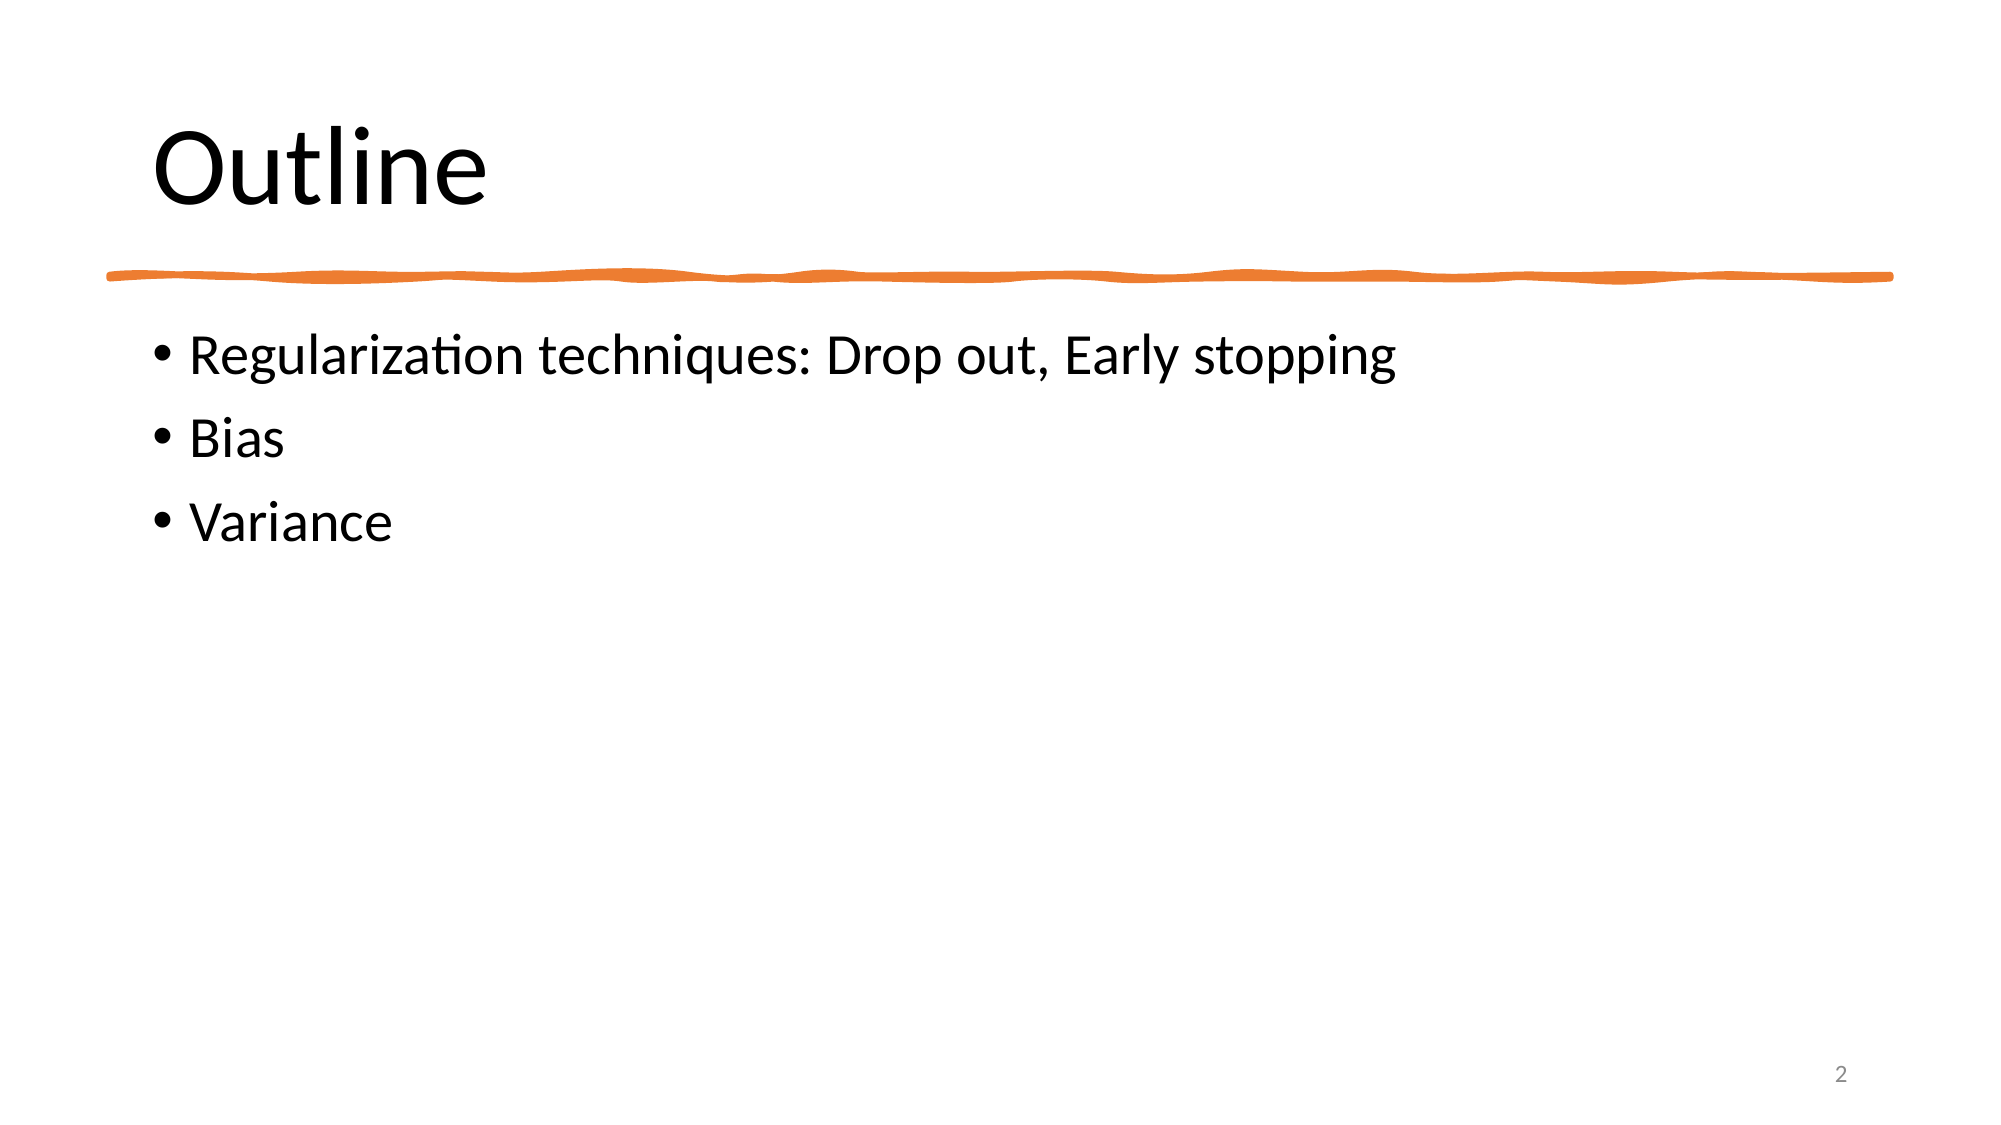

# Outline

Regularization techniques: Drop out, Early stopping
Bias
Variance

2